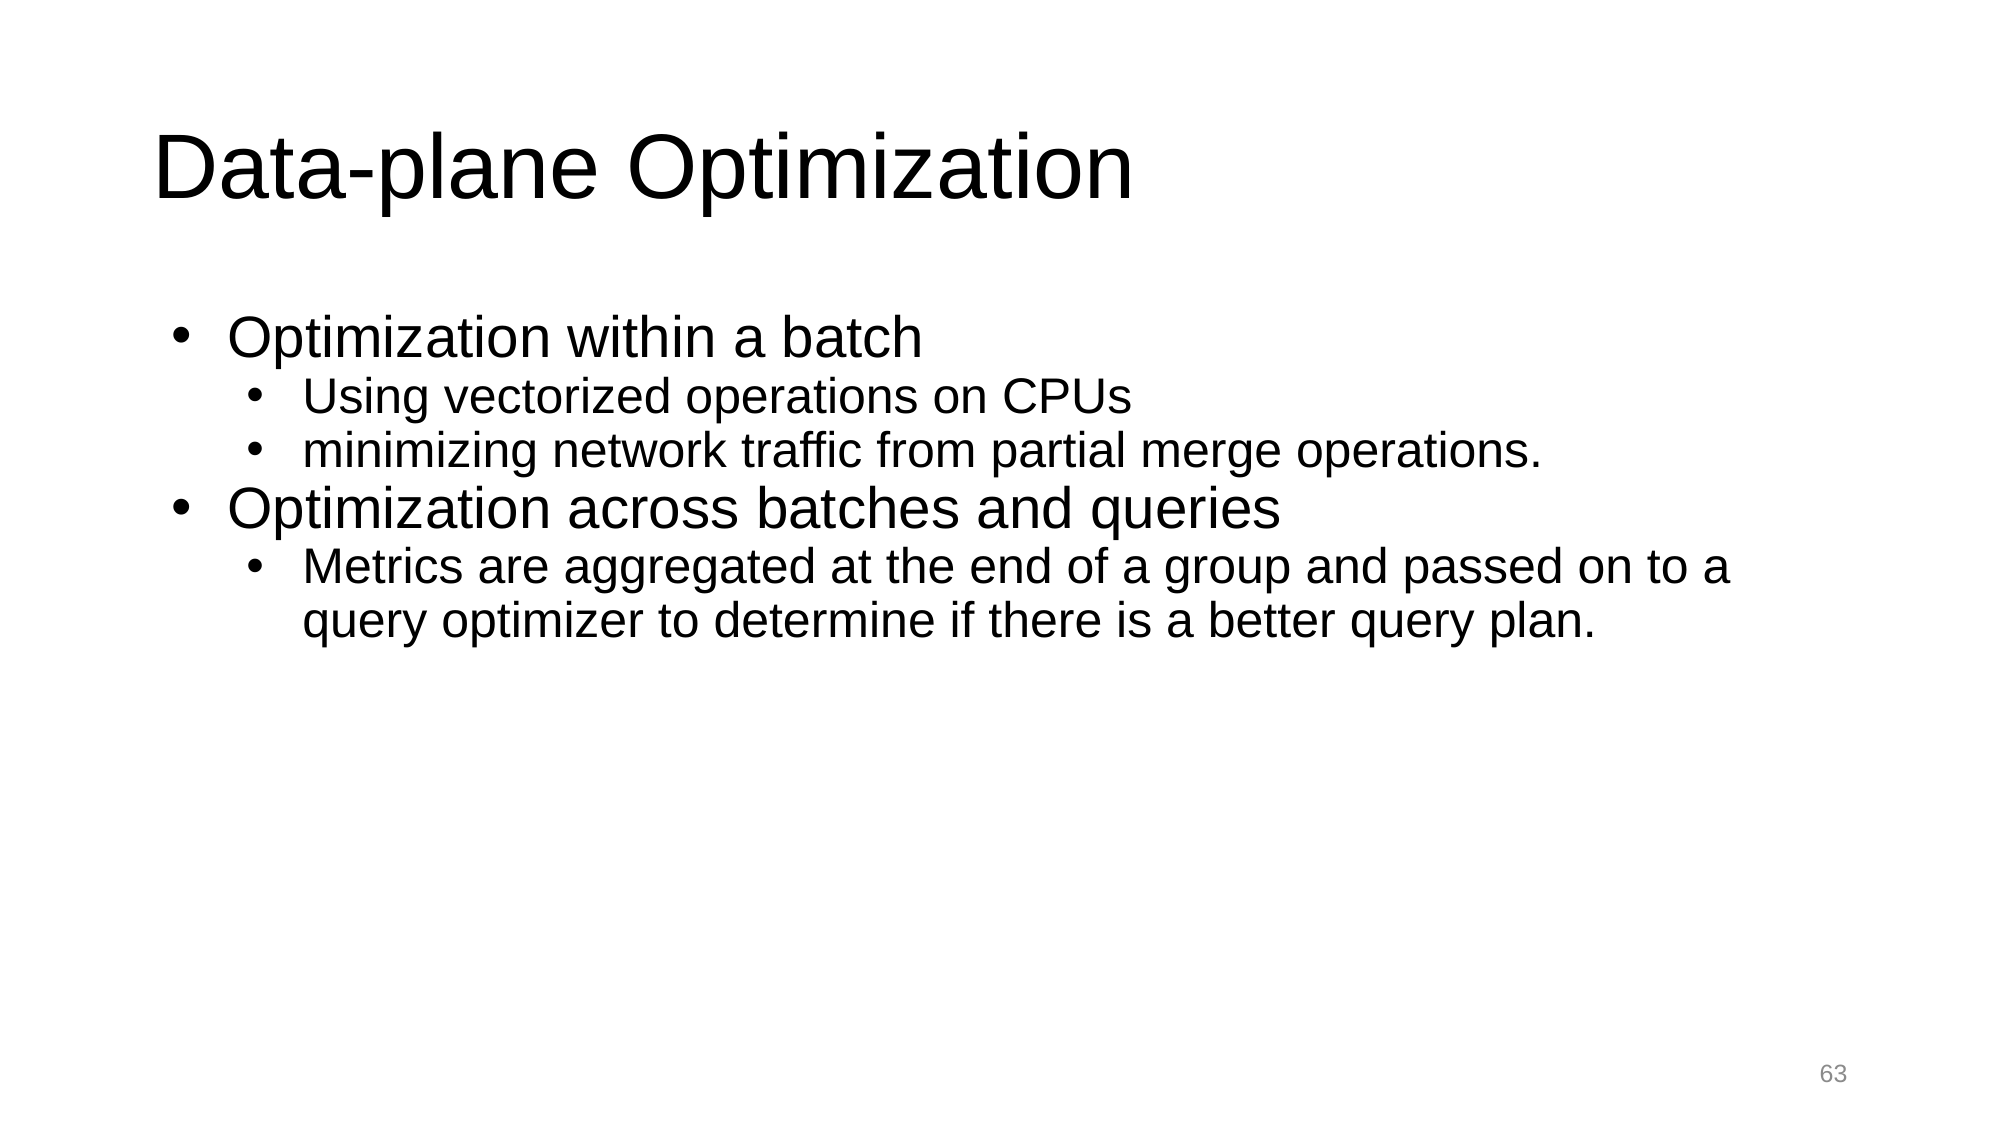

# Data-plane Optimization
Optimization within a batch
Using vectorized operations on CPUs
minimizing network traffic from partial merge operations.
Optimization across batches and queries
Metrics are aggregated at the end of a group and passed on to a query optimizer to determine if there is a better query plan.
63